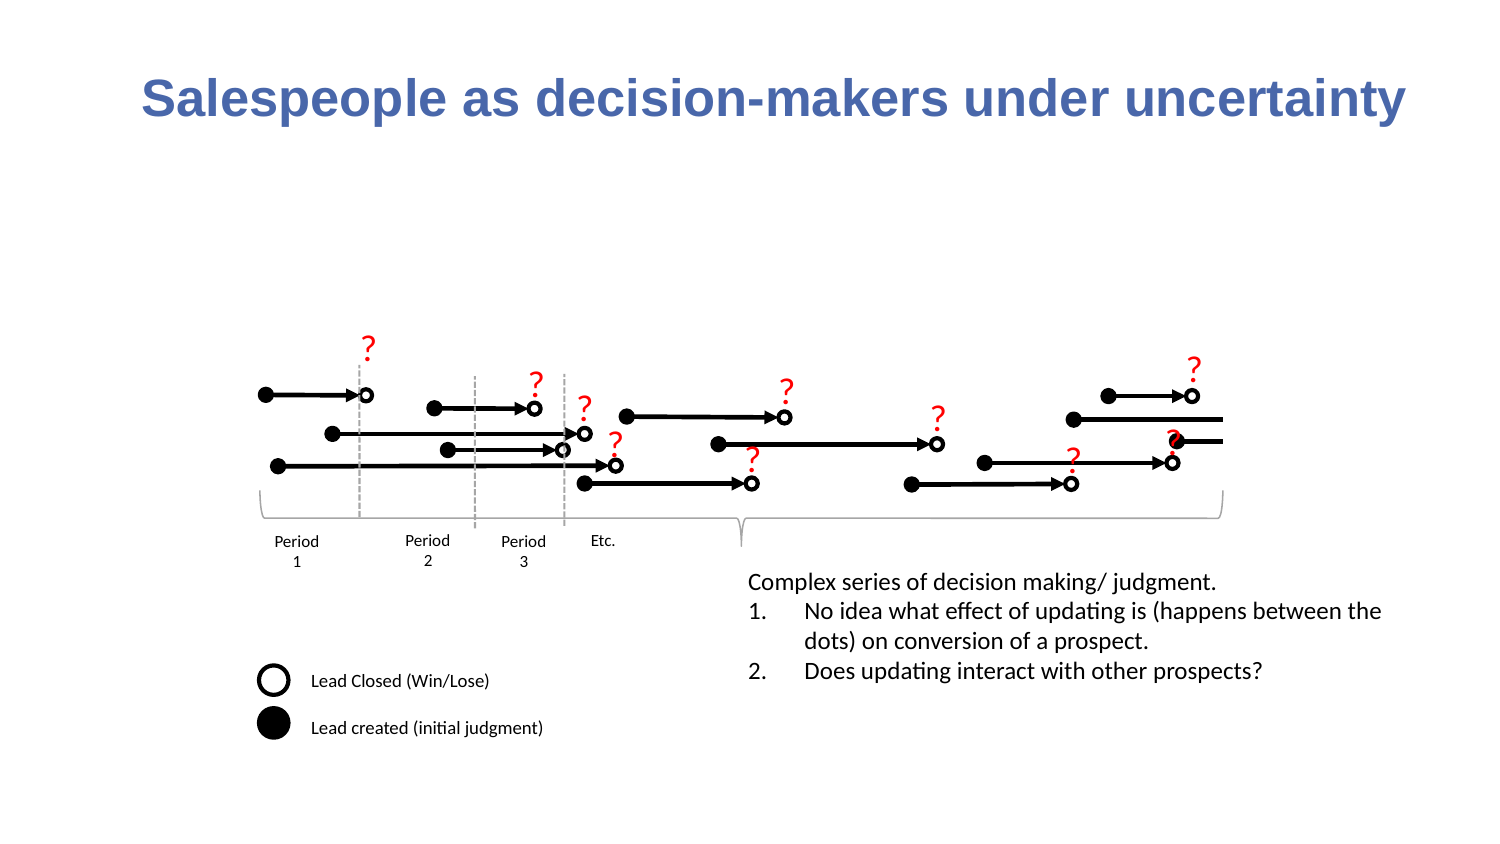

Salespeople as decision-makers under uncertainty
?
?
?
?
?
?

?

?

?

?

Period 2
Etc.
Period 1
Period 3
Complex series of decision making/ judgment.
No idea what effect of updating is (happens between the dots) on conversion of a prospect.
Does updating interact with other prospects?
Lead Closed (Win/Lose)

Lead created (initial judgment)